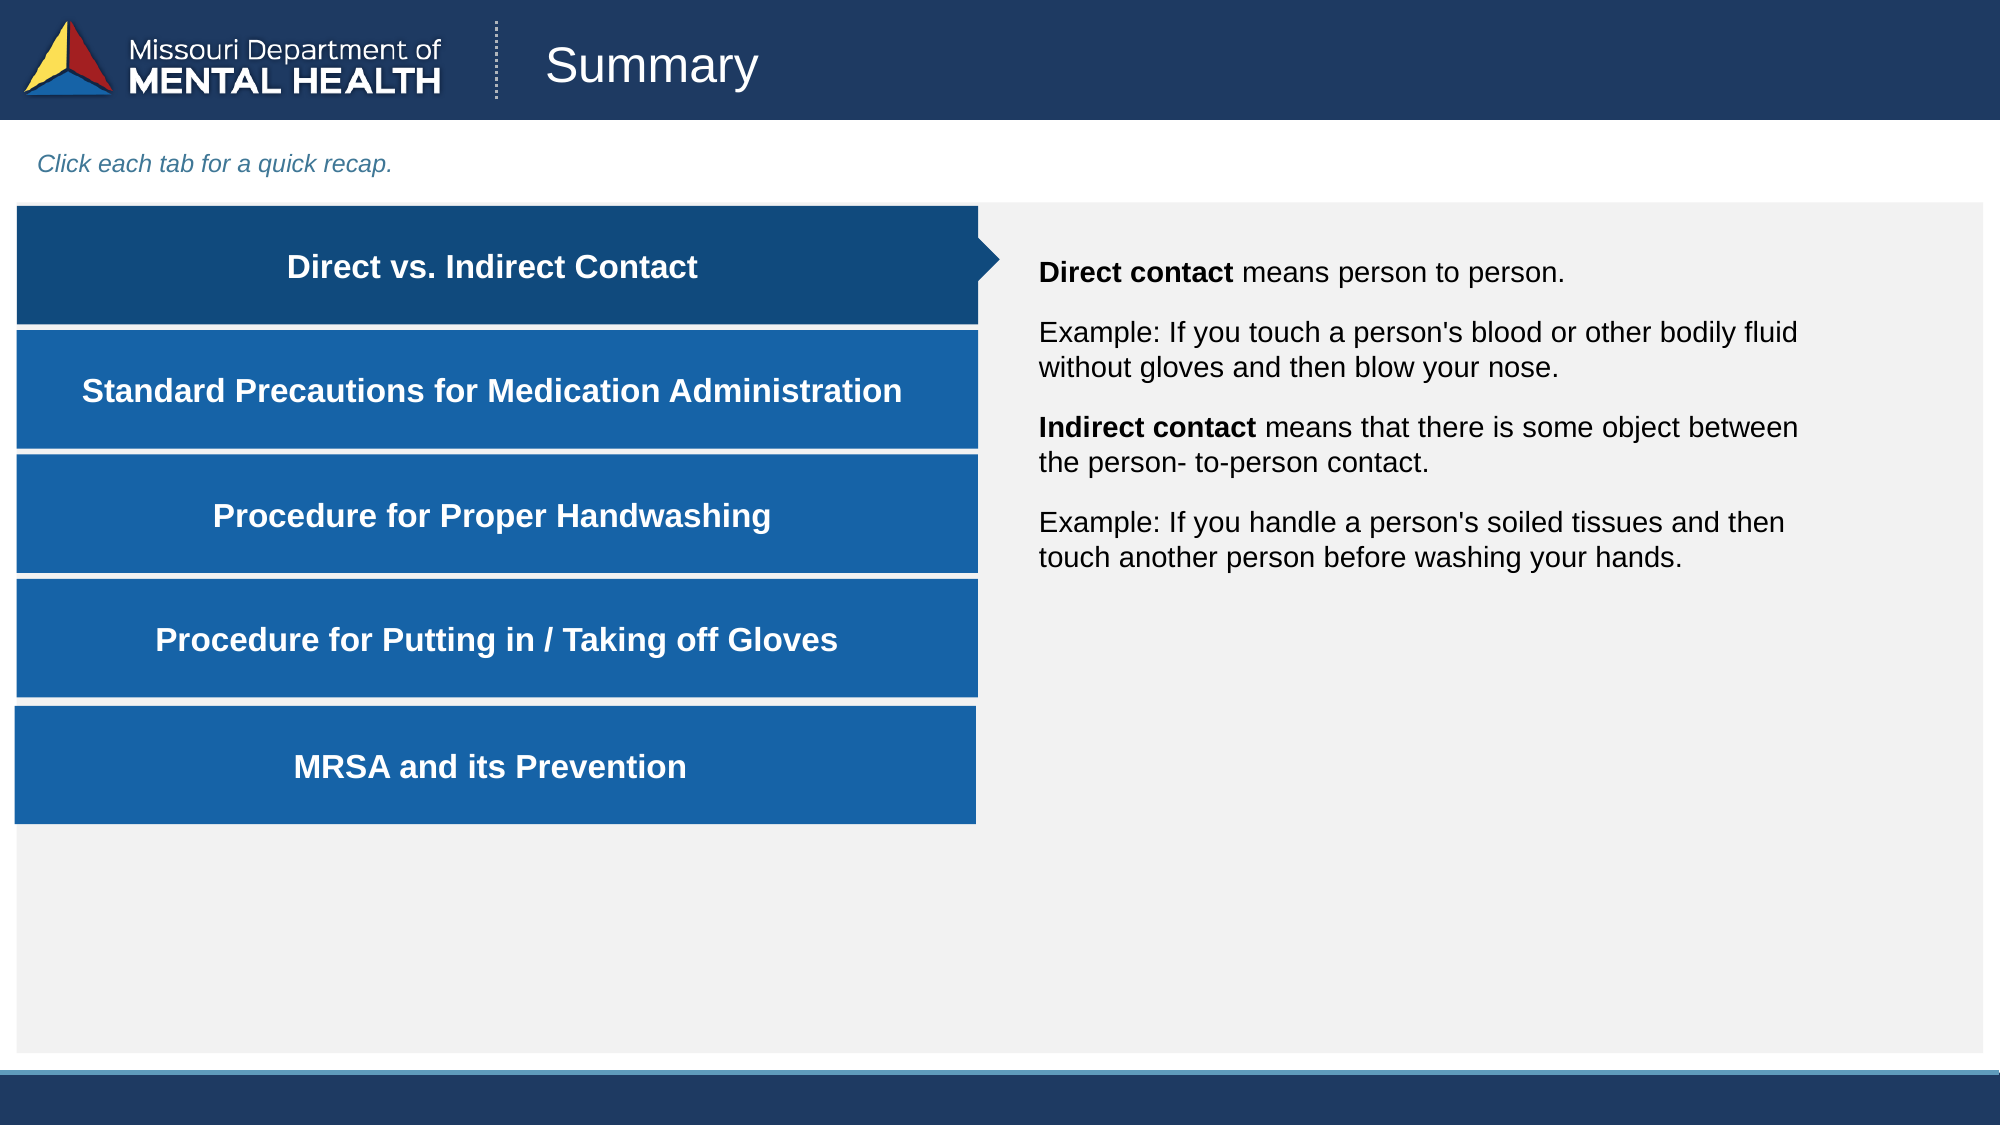

Summary
Click each tab for a quick recap.

Direct vs. Indirect Contact

Direct contact means person to person.
Example: If you touch a person's blood or other bodily fluid without gloves and then blow your nose.
Indirect contact means that there is some object between the person- to-person contact.
Example: If you handle a person's soiled tissues and then touch another person before washing your hands.
Standard Precautions for Medication Administration
Procedure for Proper Handwashing
Procedure for Putting in / Taking off Gloves
MRSA and its Prevention